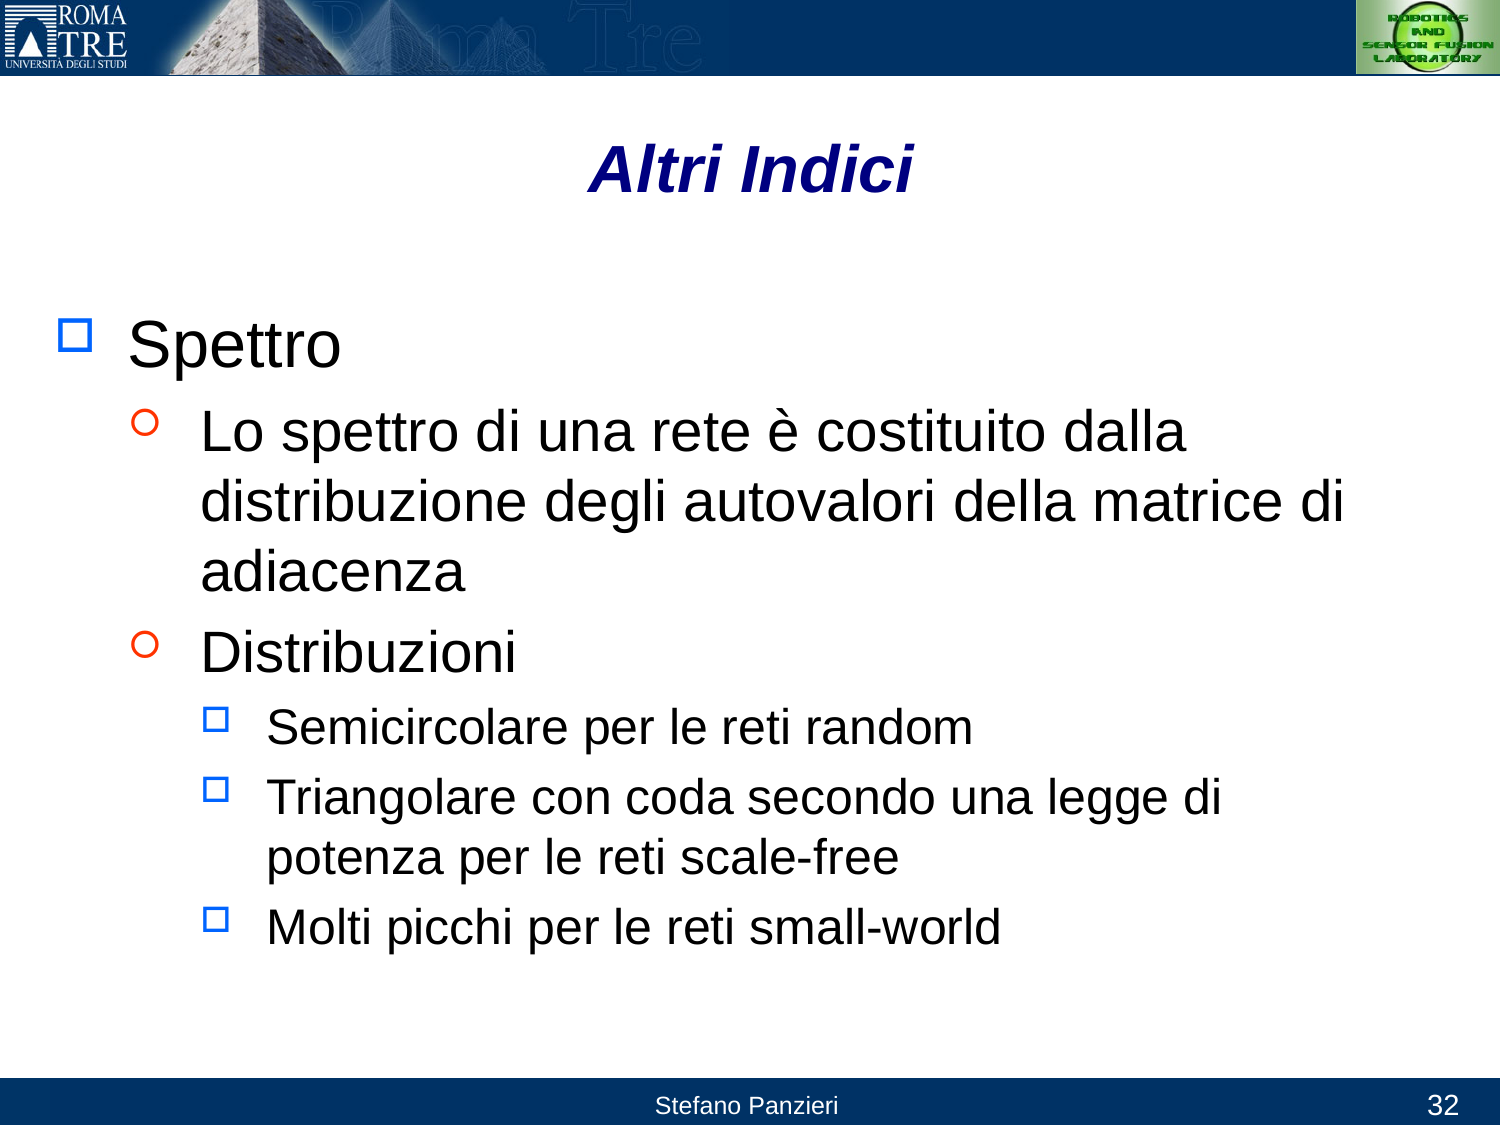

# Altri Indici
Spettro
Lo spettro di una rete è costituito dalla distribuzione degli autovalori della matrice di adiacenza
Distribuzioni
Semicircolare per le reti random
Triangolare con coda secondo una legge di potenza per le reti scale-free
Molti picchi per le reti small-world
32